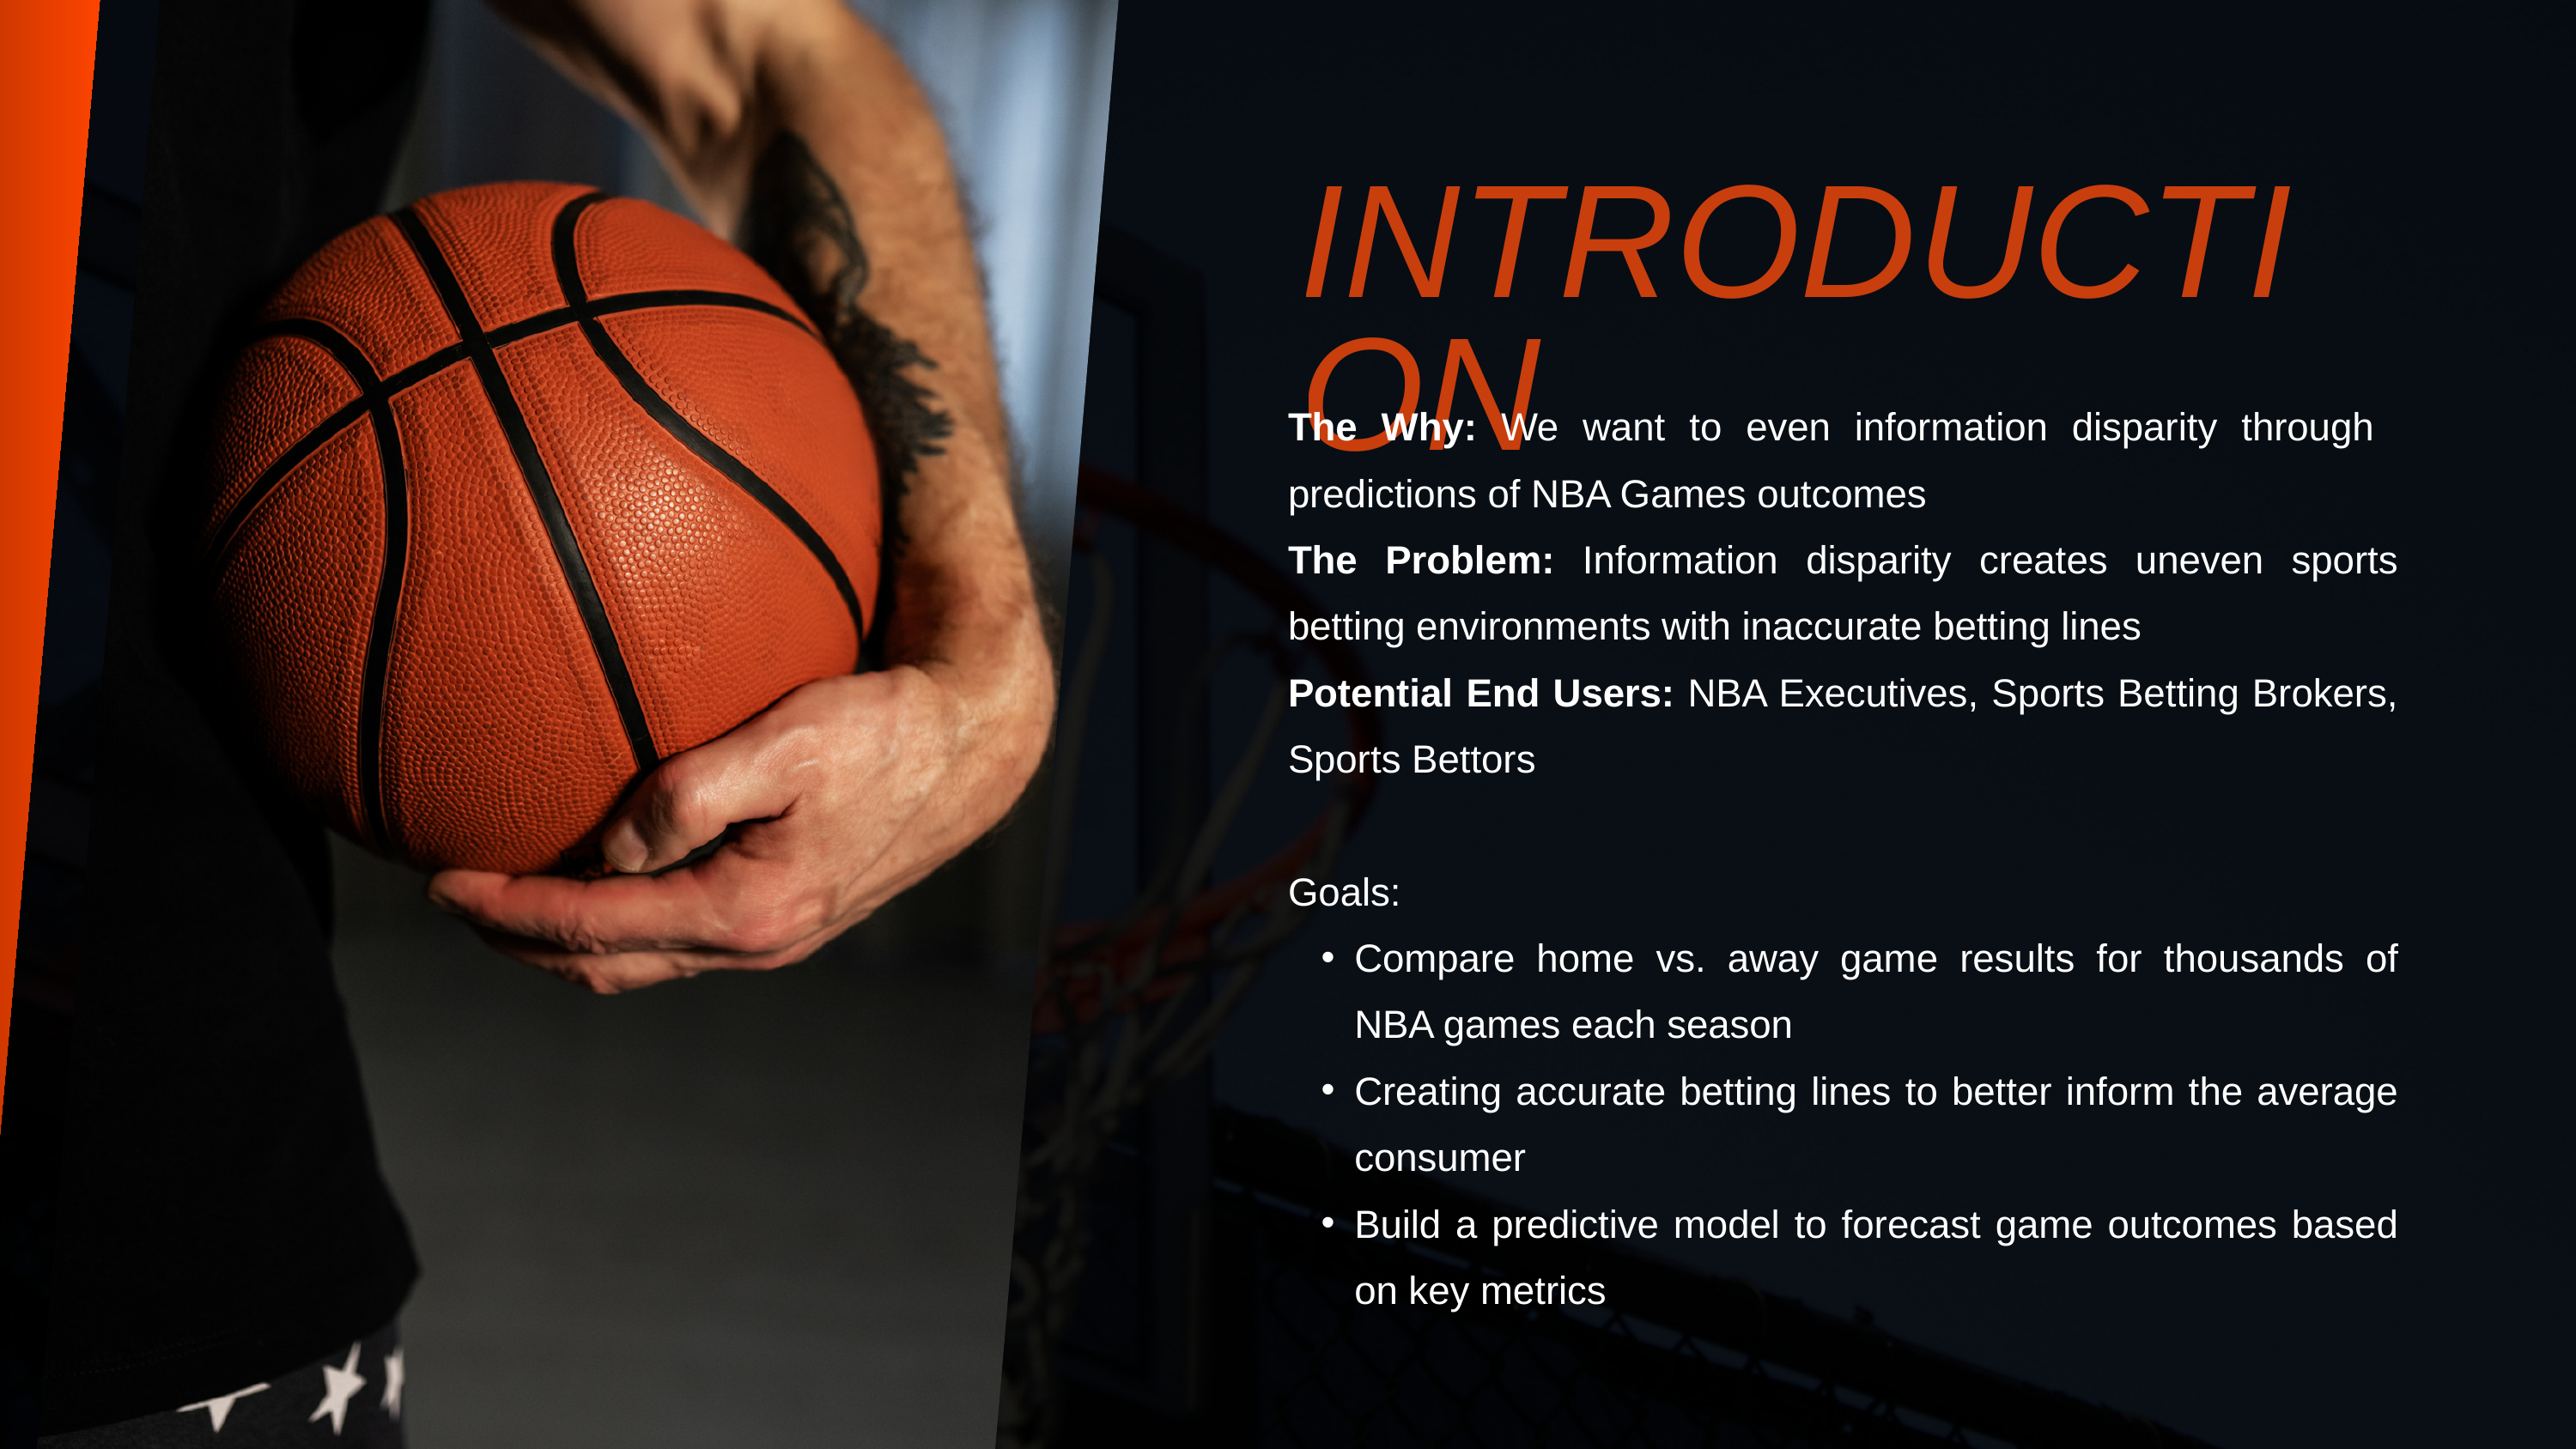

Home
INTRODUCTION
The Why: We want to even information disparity through  predictions of NBA Games outcomes
The Problem: Information disparity creates uneven sports betting environments with inaccurate betting lines
Potential End Users: NBA Executives, Sports Betting Brokers, Sports Bettors

Goals:
Compare home vs. away game results for thousands of NBA games each season
Creating accurate betting lines to better inform the average consumer
Build a predictive model to forecast game outcomes based on key metrics